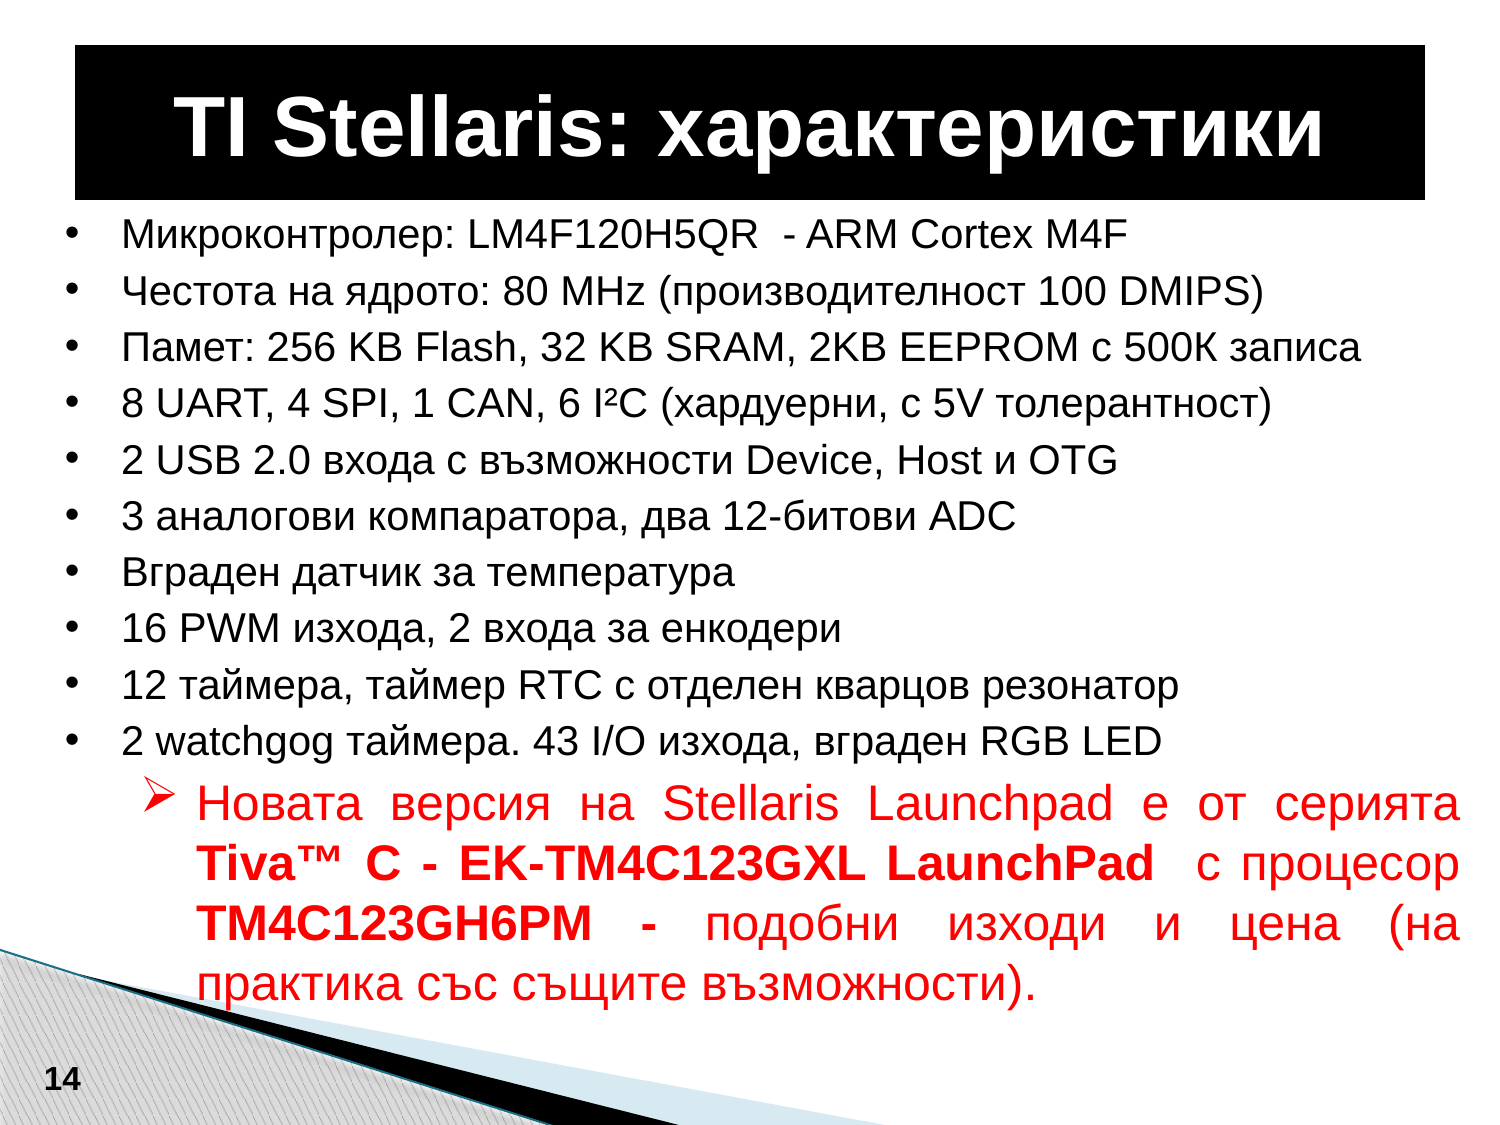

# TI Stellaris: характеристики
Микроконтролер: LM4F120H5QR  - ARM Cortex M4F
Честота на ядрото: 80 MHz (производителност 100 DMIPS)
Памет: 256 KB Flash, 32 KB SRAM, 2KB EEPROM с 500К записа
8 UART, 4 SPI, 1 CAN, 6 I²C (хардуерни, с 5V толерантност)
2 USB 2.0 входа с възможности Device, Host и OTG
3 аналогови компаратора, два 12-битови ADC
Вграден датчик за температура
16 PWM изхода, 2 входа за енкодери
12 таймера, таймер RTC с отделен кварцов резонатор
2 watchgog таймера. 43 I/O изхода, вграден RGB LED
Новата версия на Stellaris Launchpad e от серията Tiva™ C - EK-TM4C123GXL LaunchPad  с процесор TM4C123GH6PM - подобни изходи и цена (на практика със същите възможности).

14